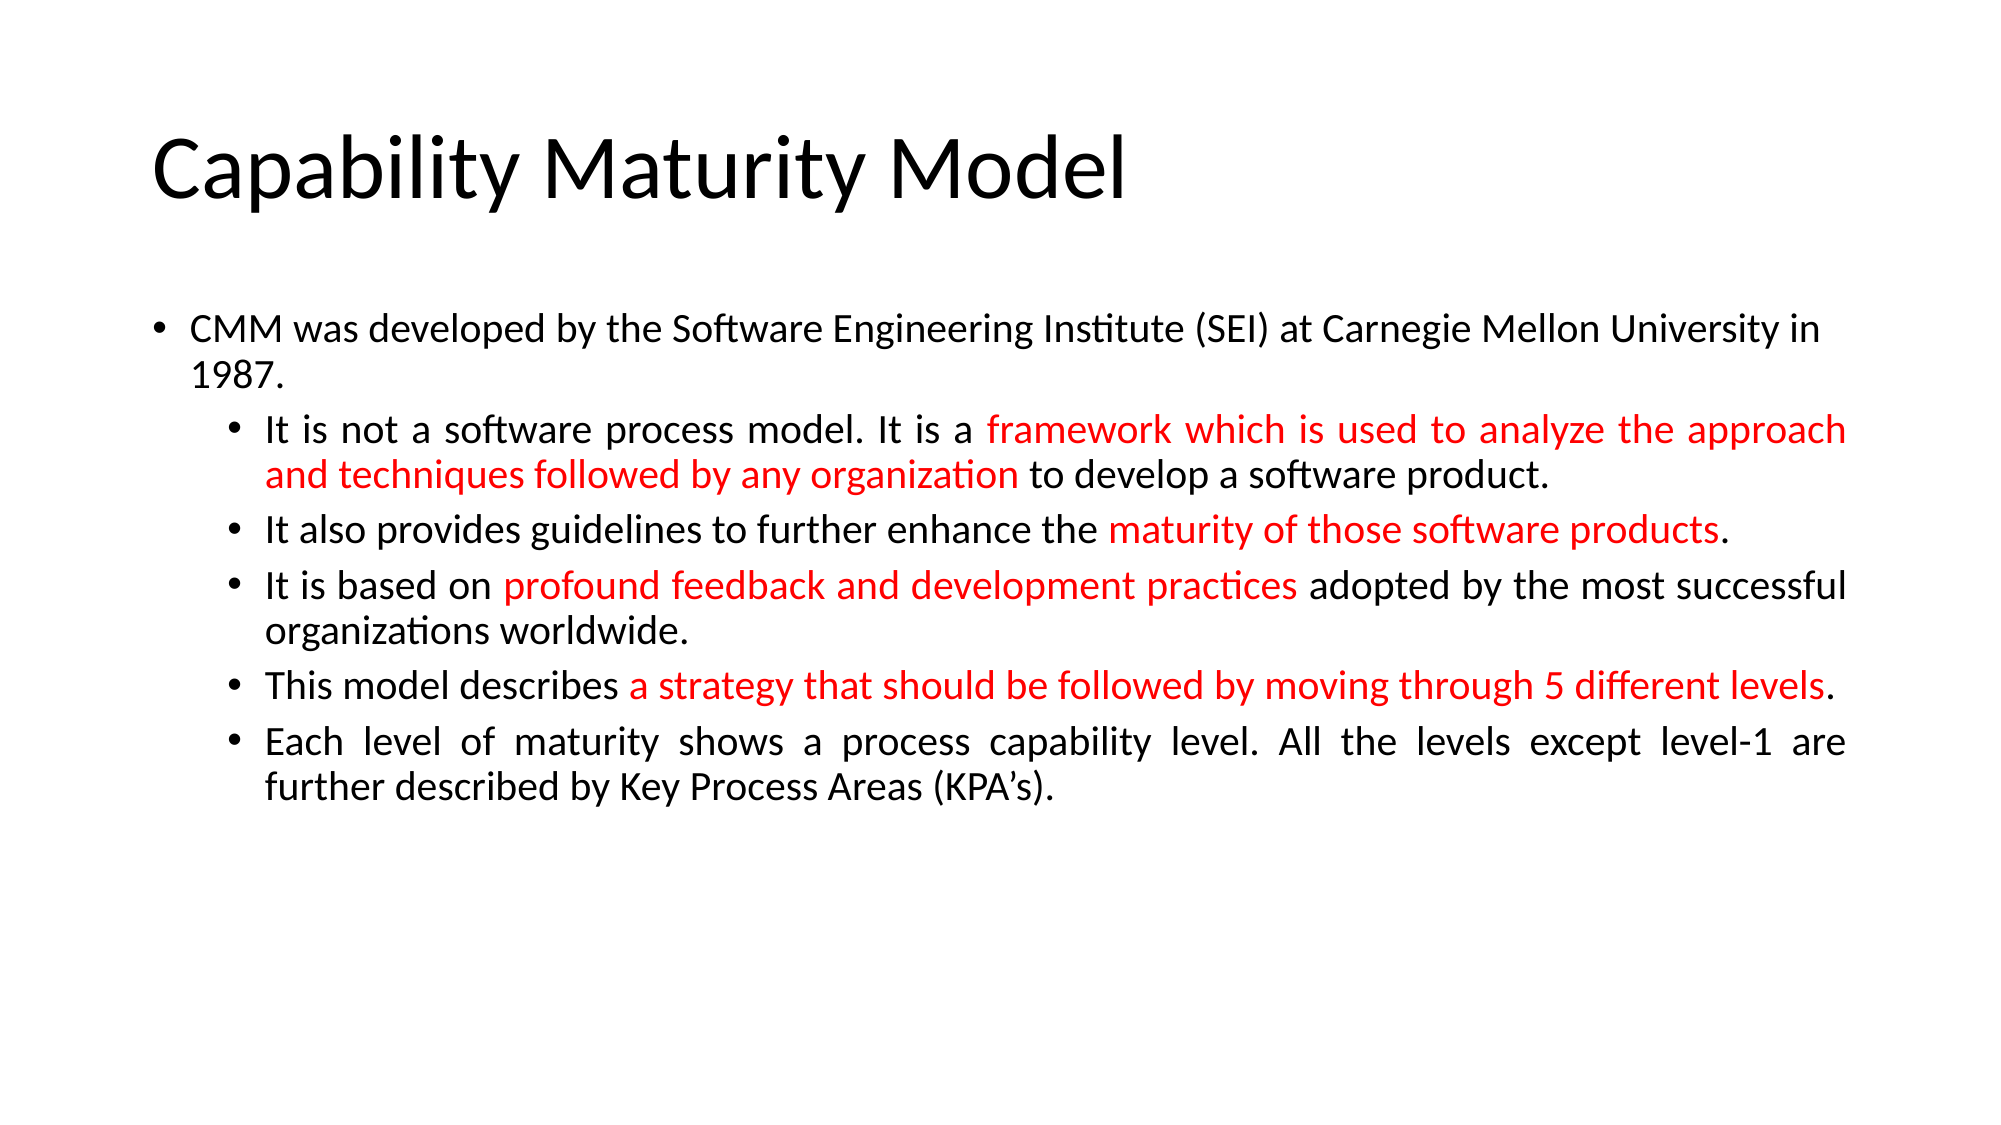

# Capability Maturity Model
CMM was developed by the Software Engineering Institute (SEI) at Carnegie Mellon University in 1987.
It is not a software process model. It is a framework which is used to analyze the approach and techniques followed by any organization to develop a software product.
It also provides guidelines to further enhance the maturity of those software products.
It is based on profound feedback and development practices adopted by the most successful organizations worldwide.
This model describes a strategy that should be followed by moving through 5 different levels.
Each level of maturity shows a process capability level. All the levels except level-1 are further described by Key Process Areas (KPA’s).